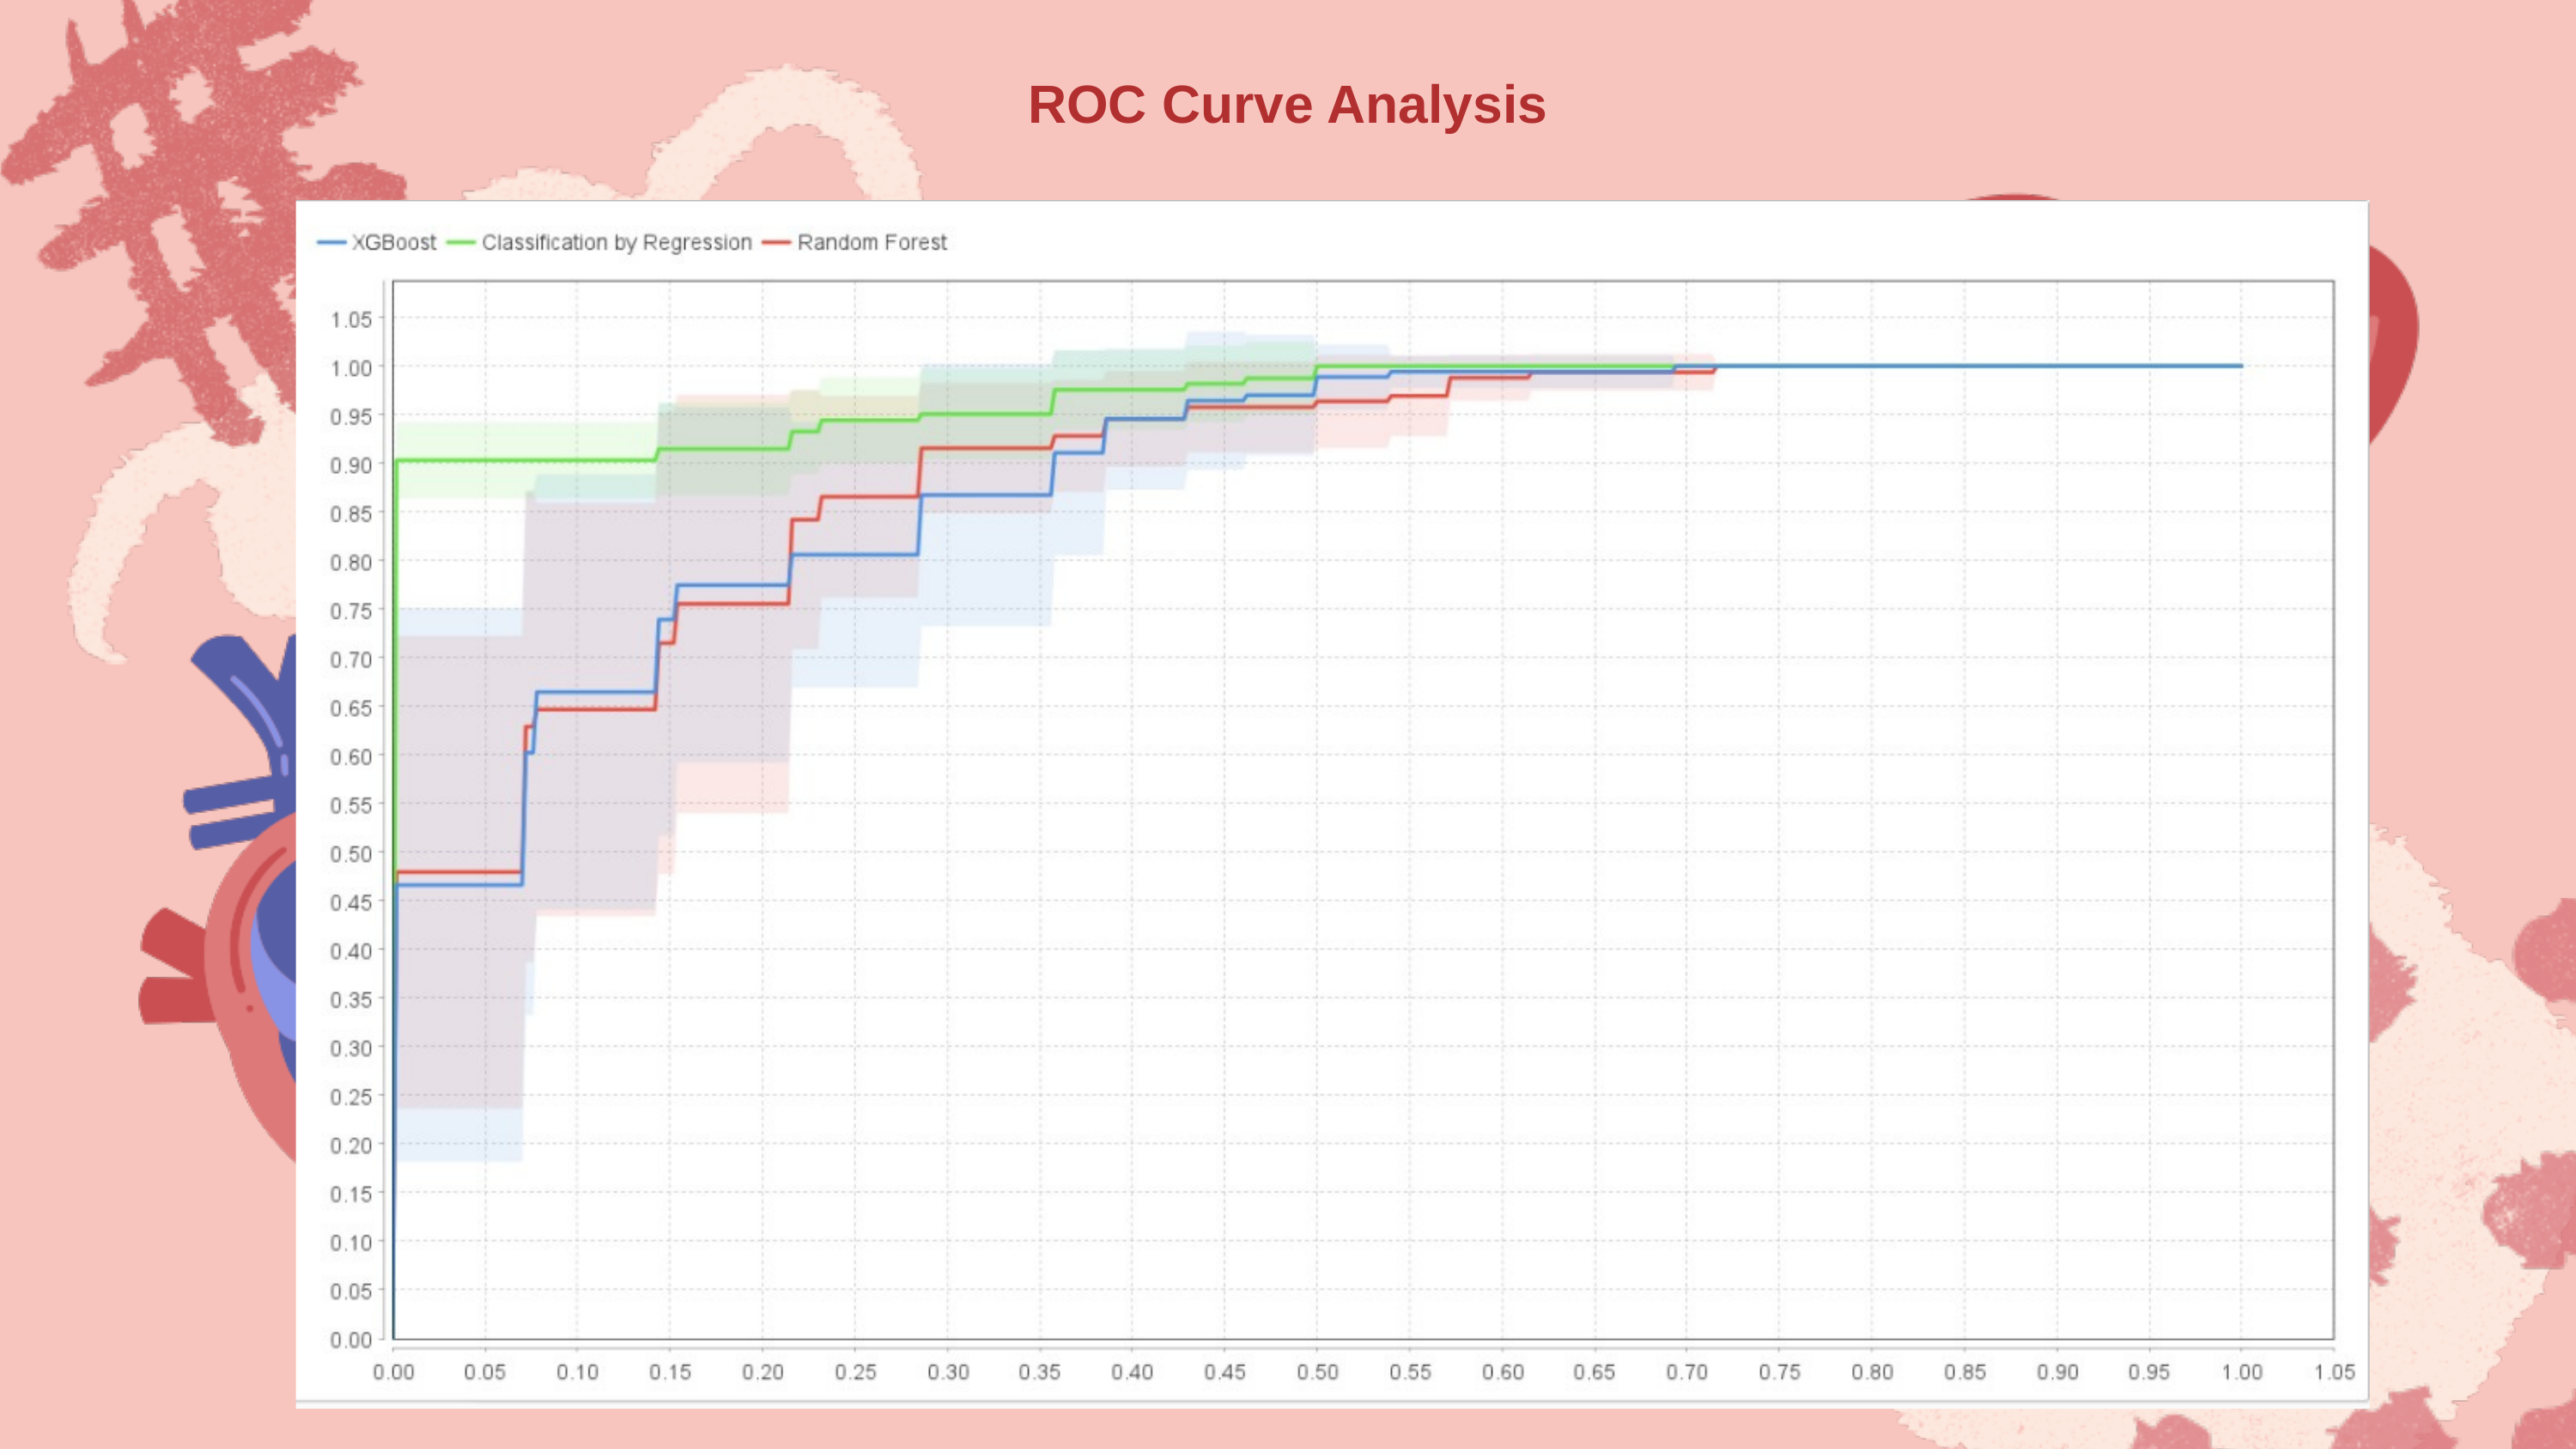

ROC Curve Analysis

Try this background for online class.
*Please delete this section before downloading.